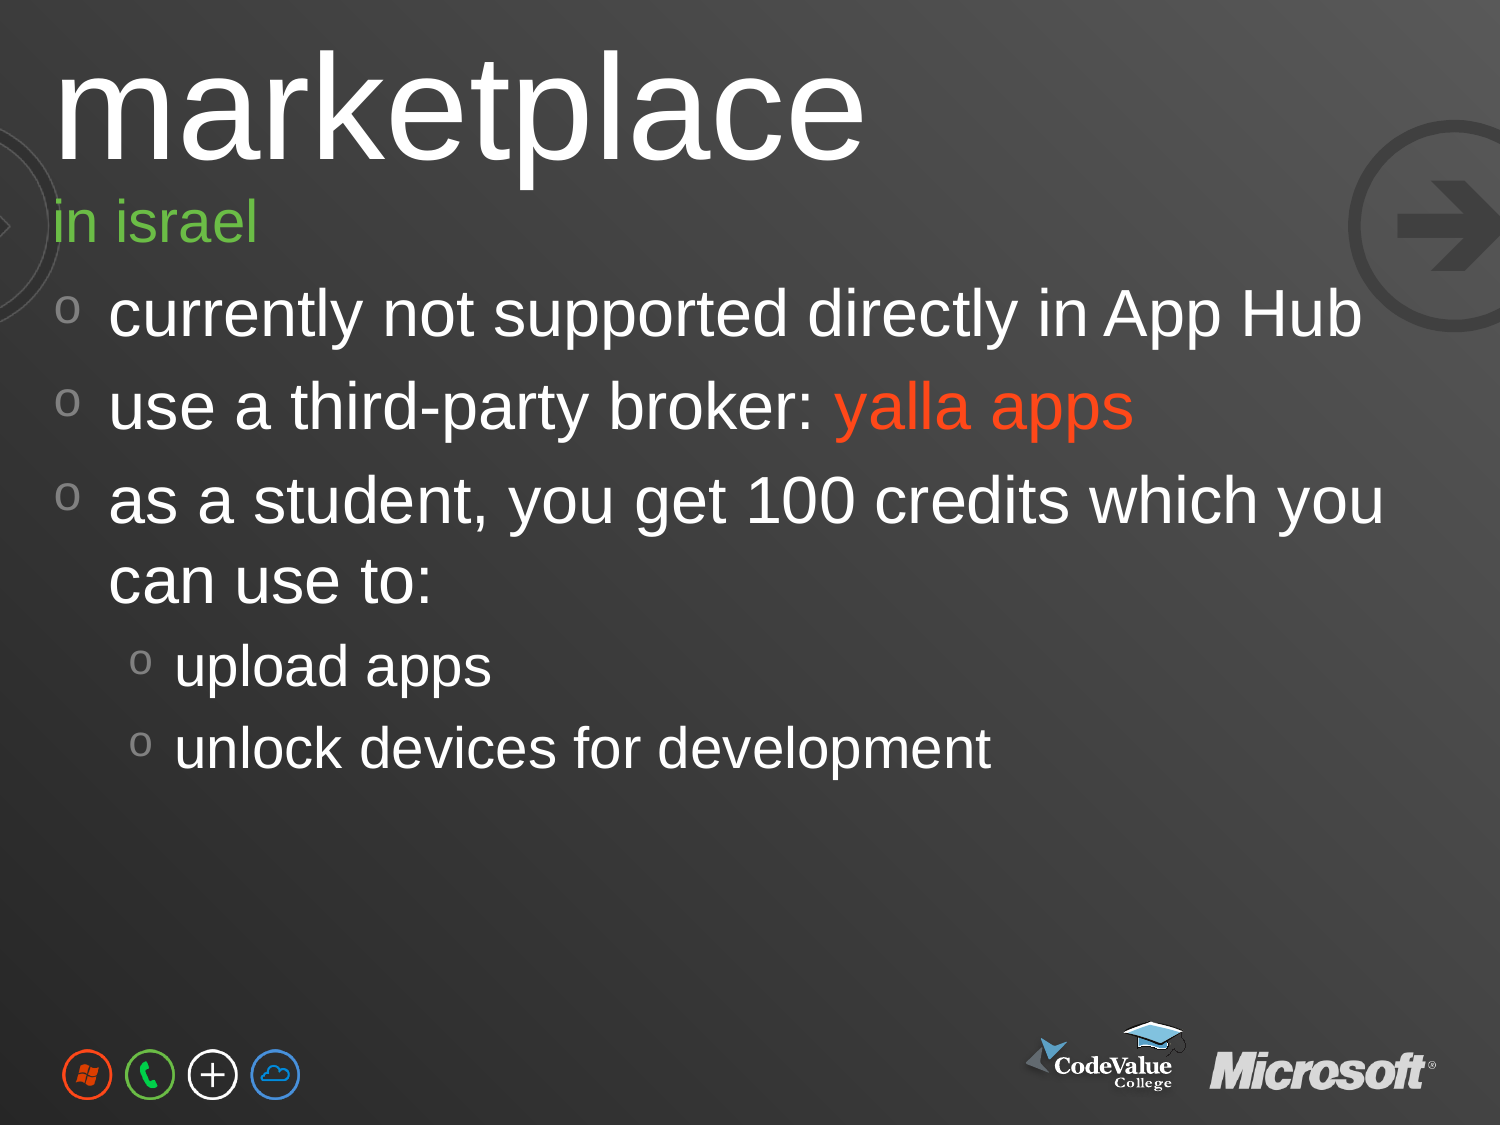

# marketplace
in israel
currently not supported directly in App Hub
use a third-party broker: yalla apps
as a student, you get 100 credits which you can use to:
upload apps
unlock devices for development